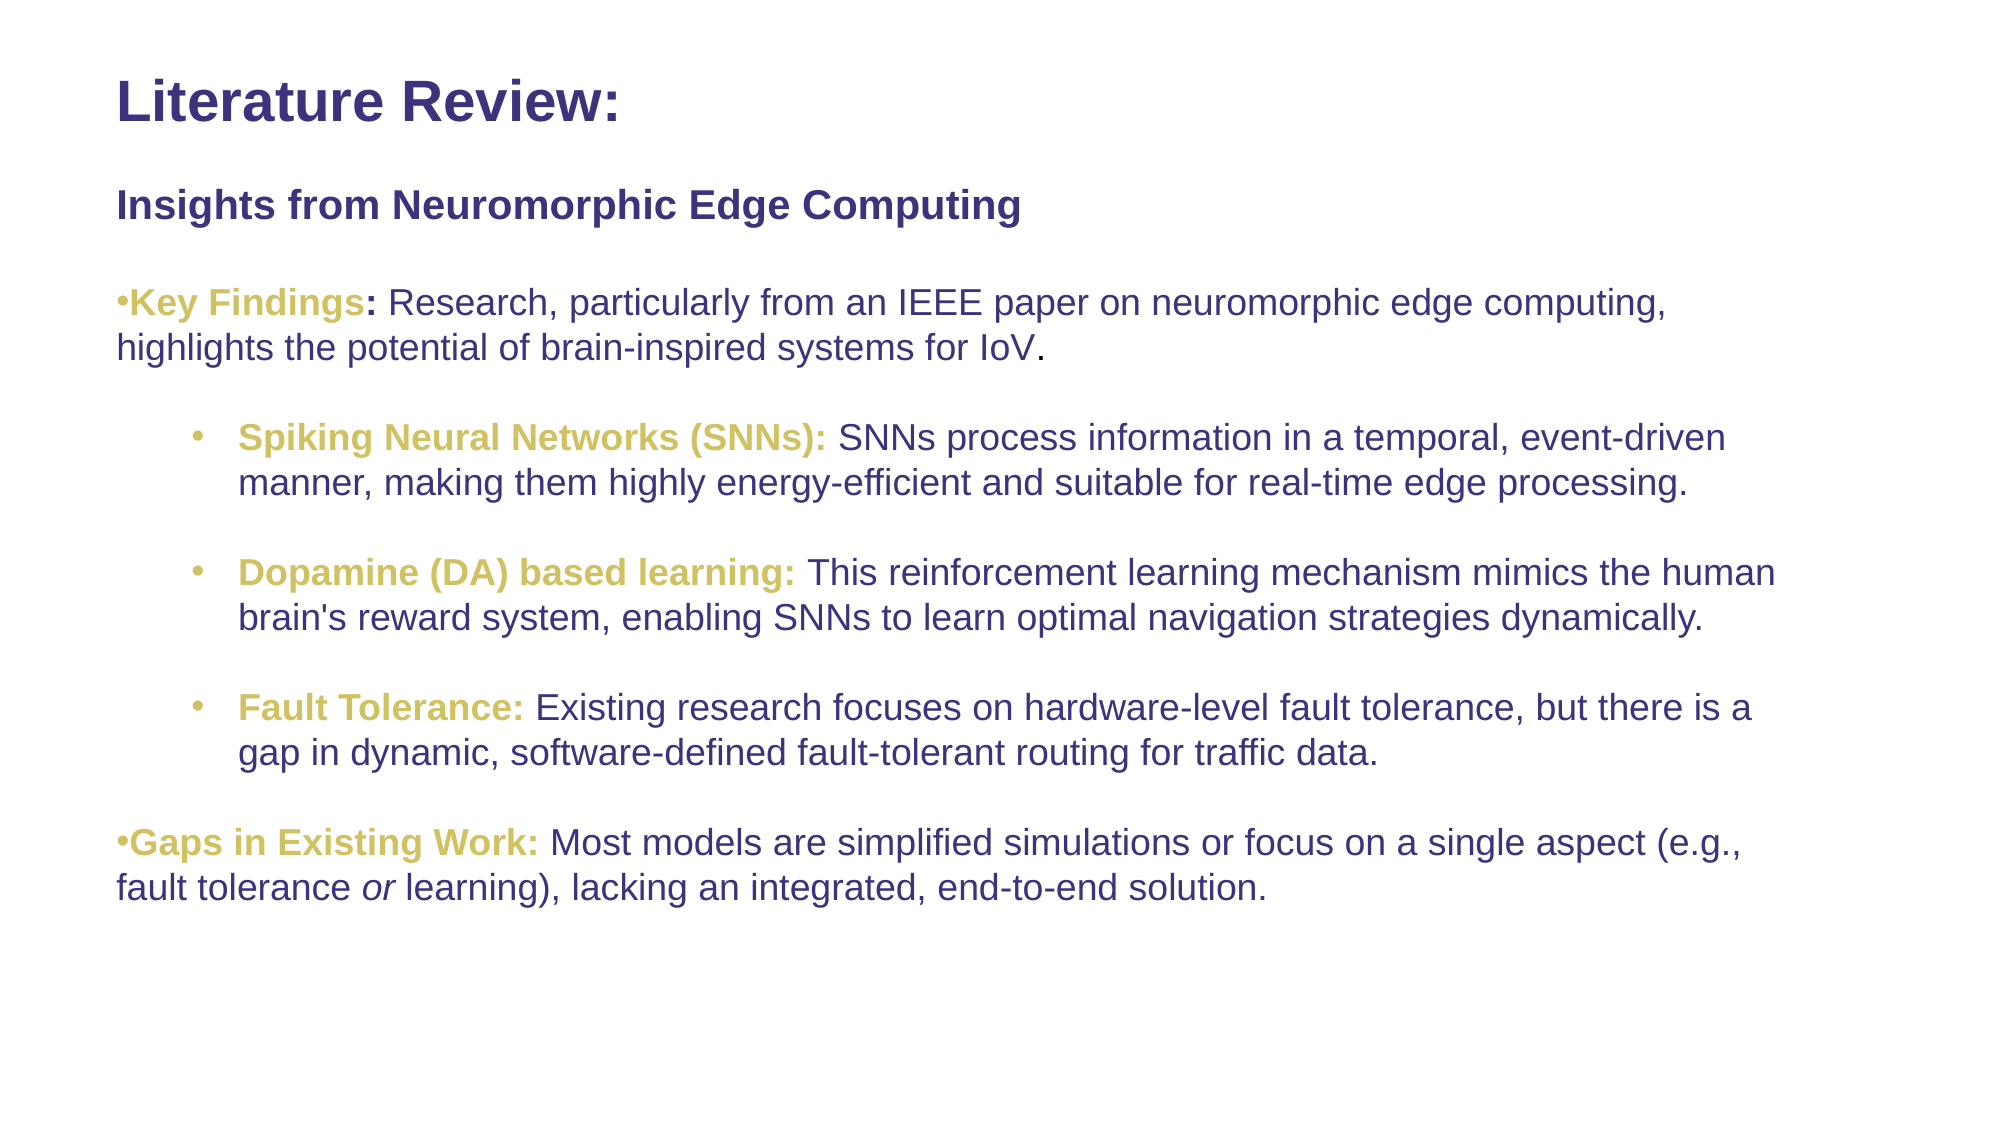

Literature Review:

Insights from Neuromorphic Edge Computing

Key Findings: Research, particularly from an IEEE paper on neuromorphic edge computing, highlights the potential of brain-inspired systems for IoV.

Spiking Neural Networks (SNNs): SNNs process information in a temporal, event-driven manner, making them highly energy-efficient and suitable for real-time edge processing.

Dopamine (DA) based learning: This reinforcement learning mechanism mimics the human brain's reward system, enabling SNNs to learn optimal navigation strategies dynamically.

Fault Tolerance: Existing research focuses on hardware-level fault tolerance, but there is a gap in dynamic, software-defined fault-tolerant routing for traffic data.

Gaps in Existing Work: Most models are simplified simulations or focus on a single aspect (e.g., fault tolerance or learning), lacking an integrated, end-to-end solution.